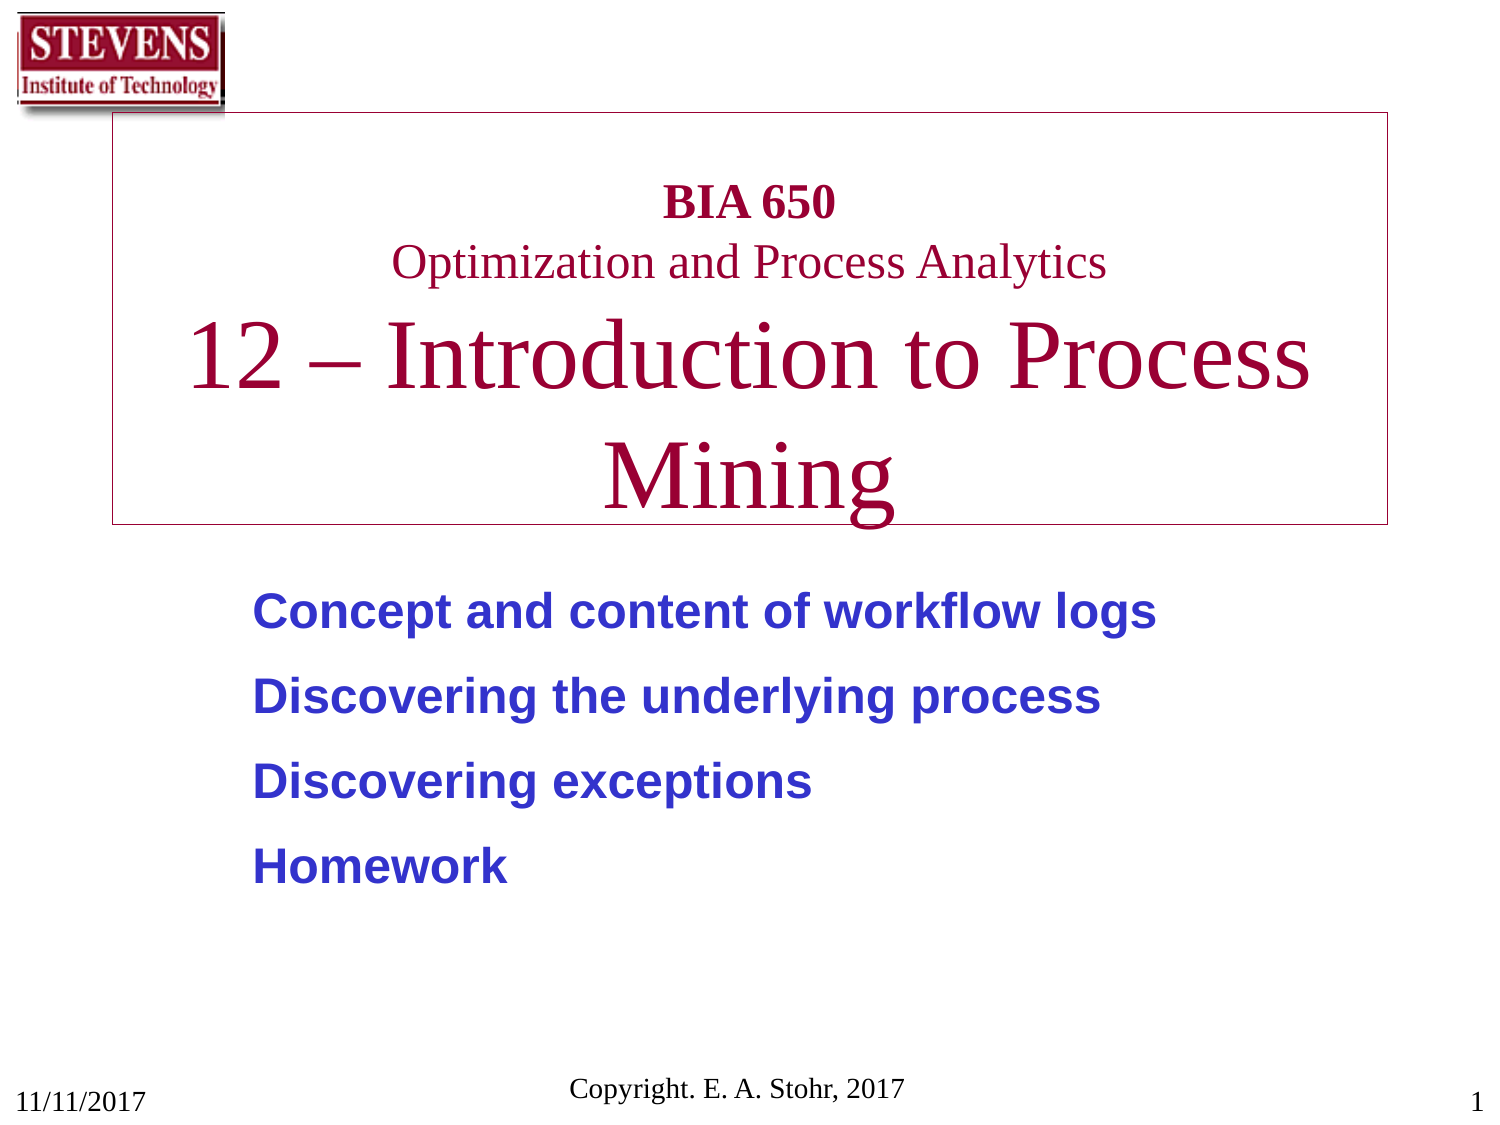

BIA 650
Optimization and Process Analytics
12 – Introduction to Process Mining
Concept and content of workflow logs
Discovering the underlying process
Discovering exceptions
Homework

Copyright. E. A. Stohr, 2017
11/11/2017
1